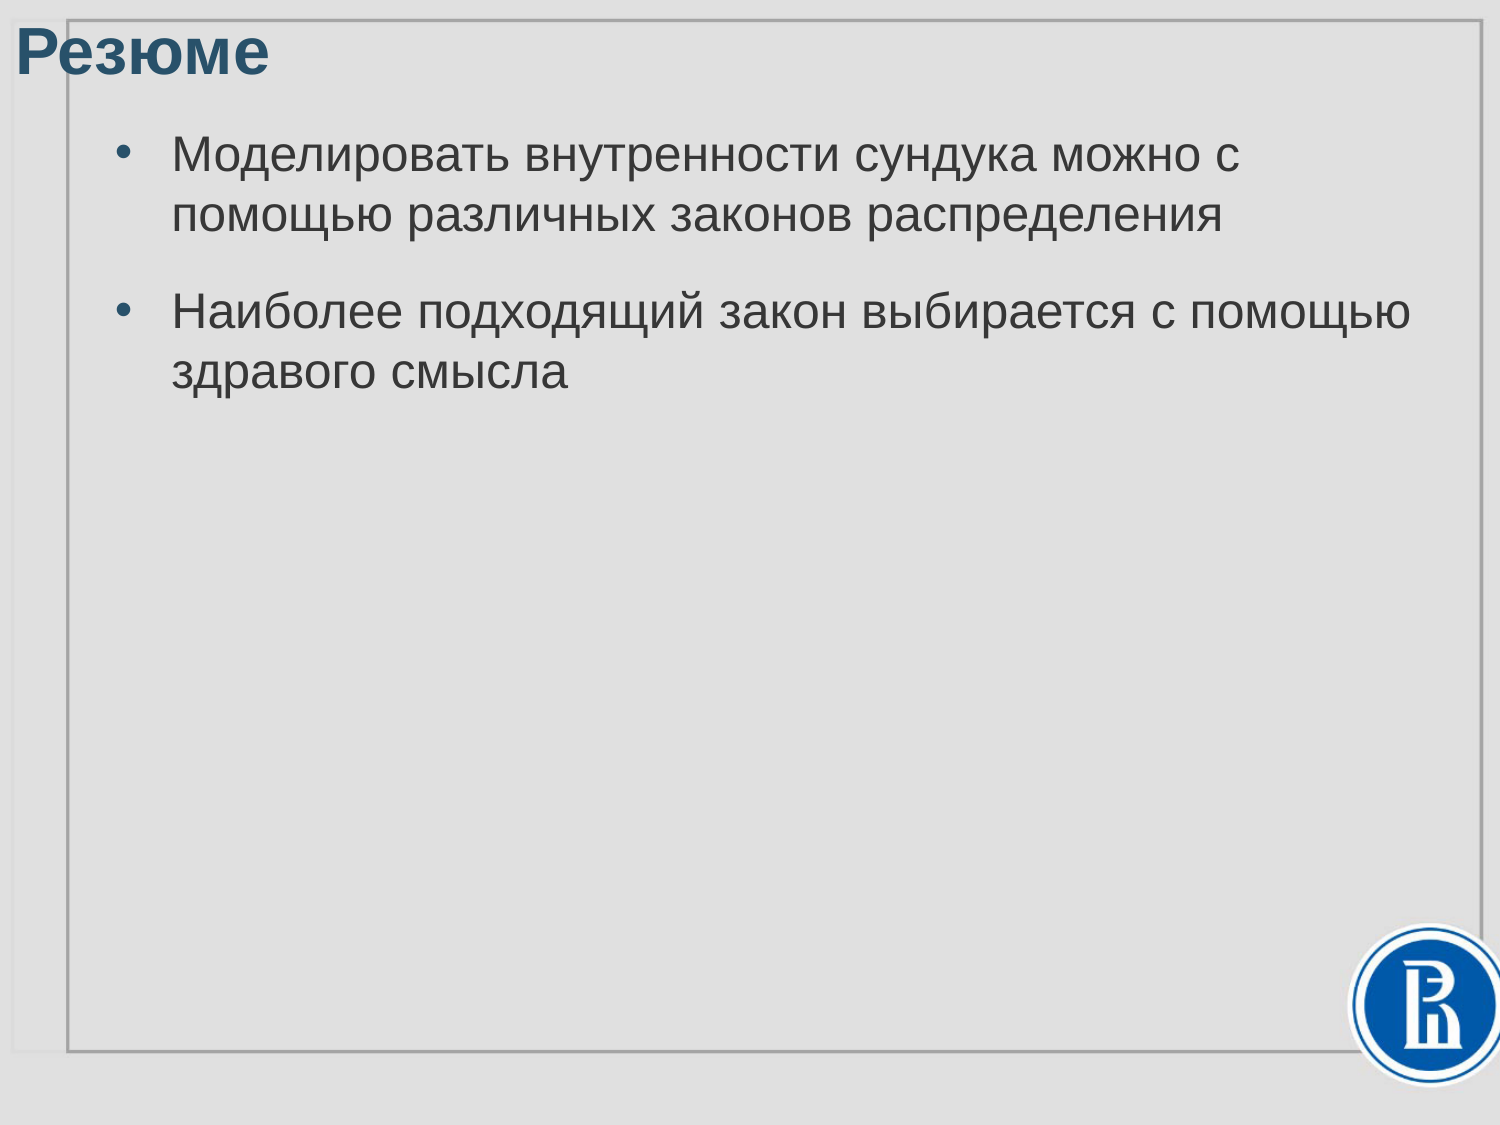

# Резюме
Моделировать внутренности сундука можно с помощью различных законов распределения
Наиболее подходящий закон выбирается с помощью здравого смысла